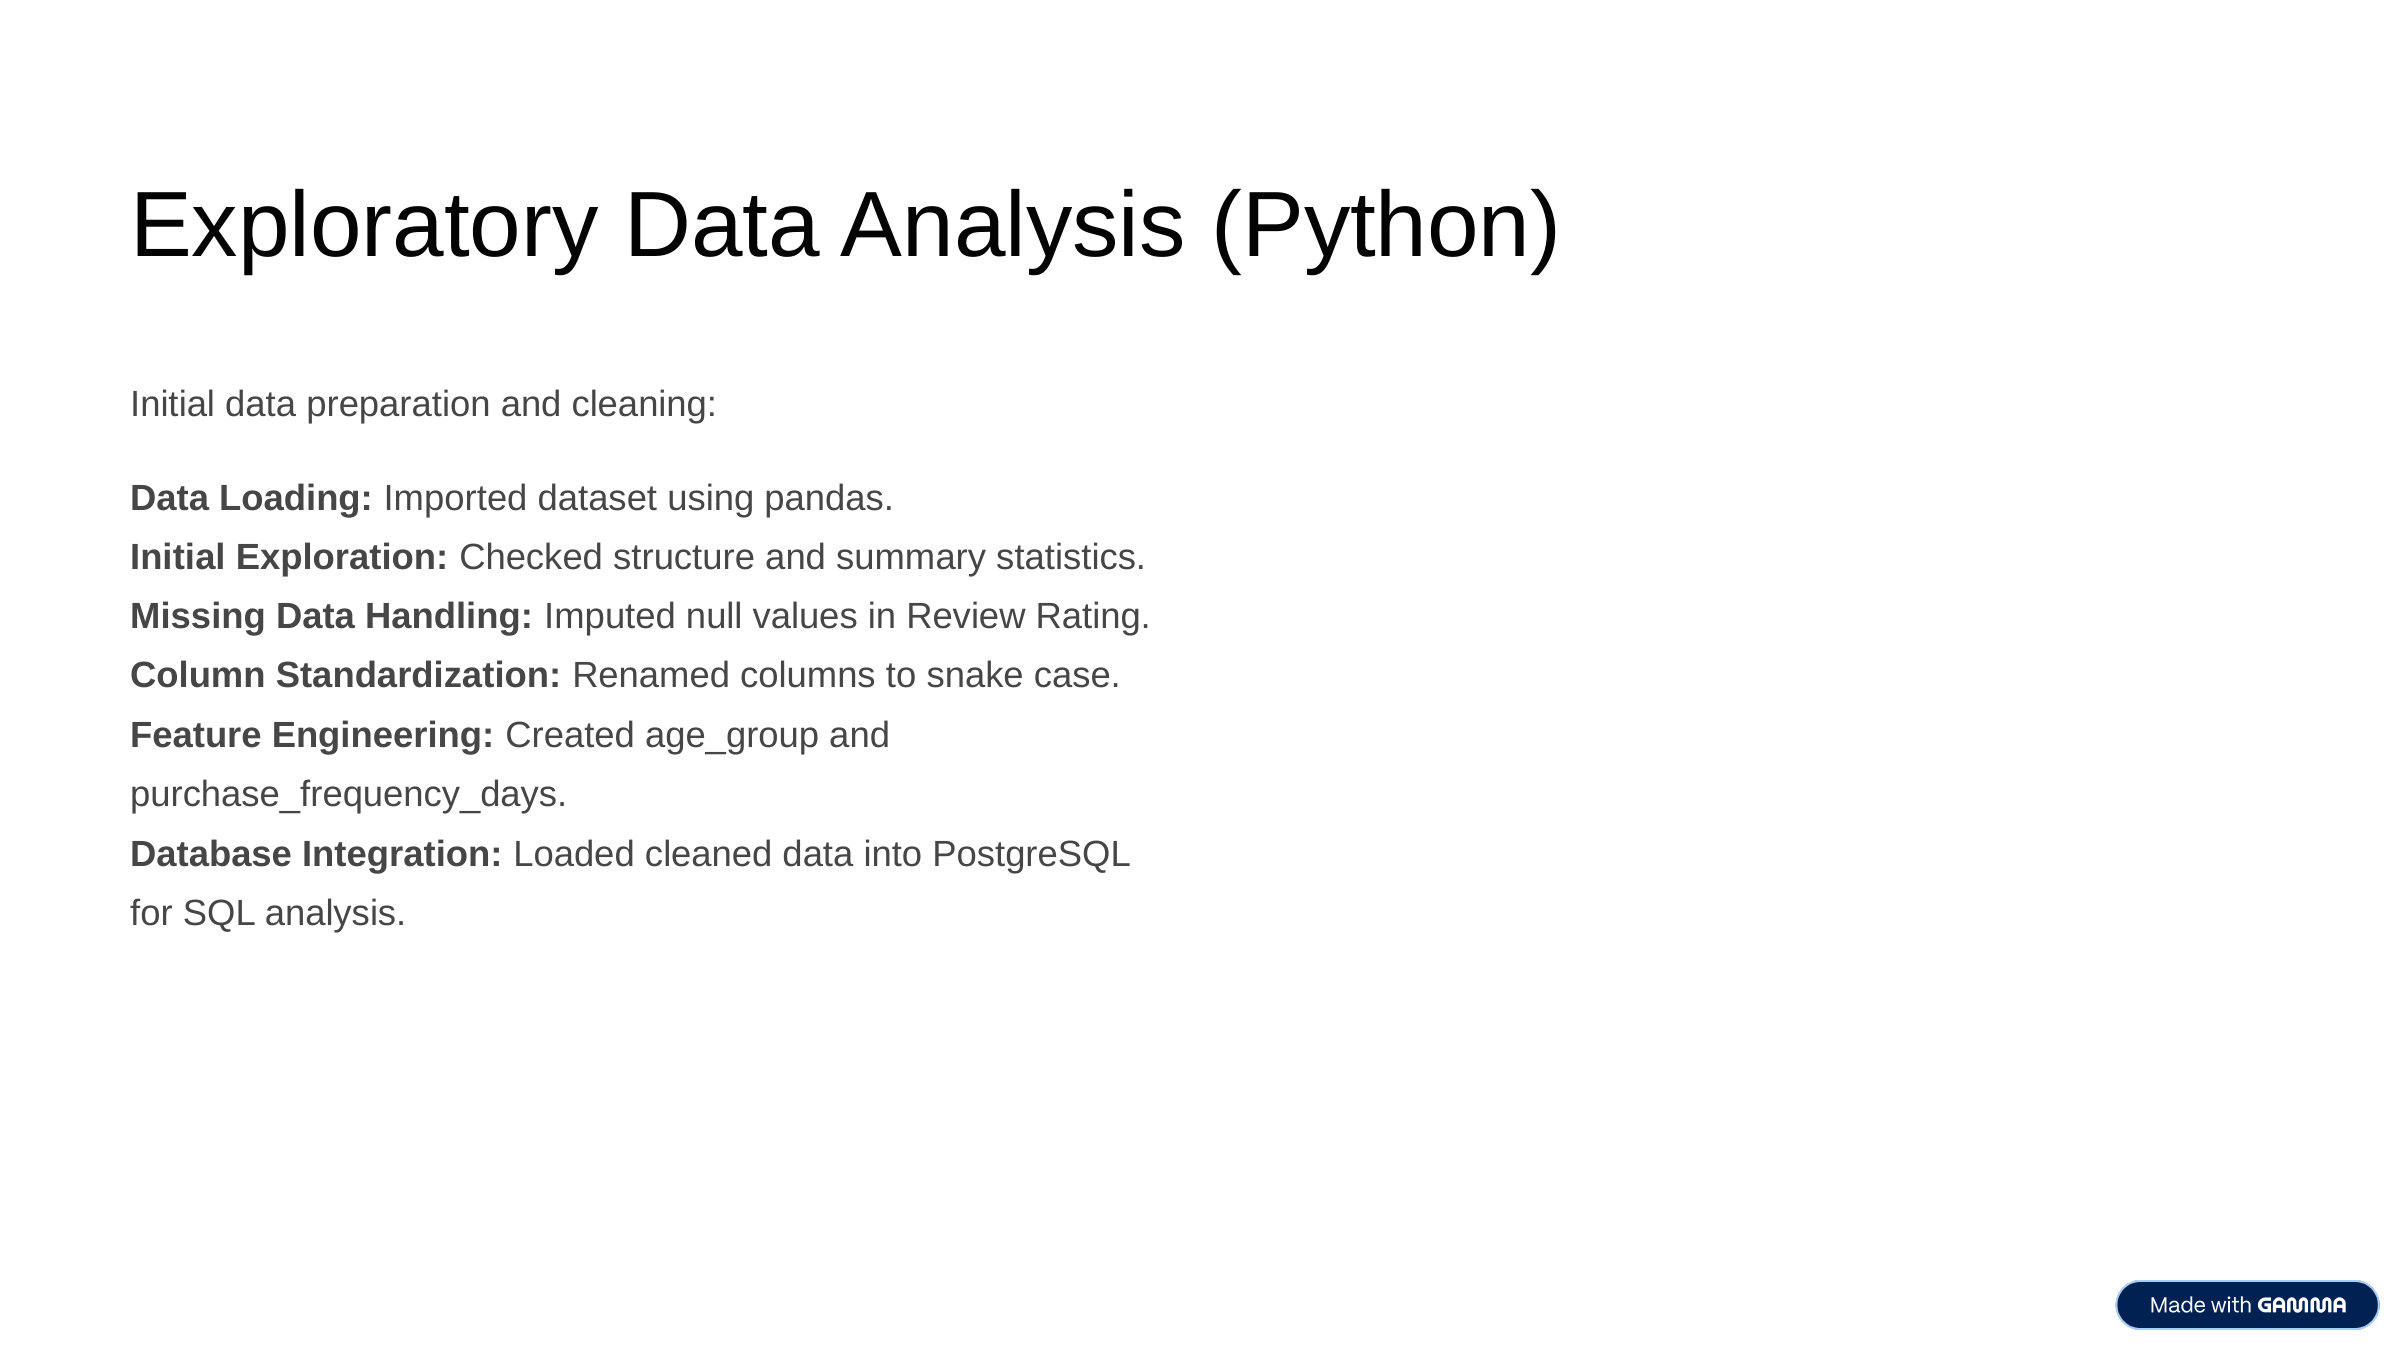

Exploratory Data Analysis (Python)
Initial data preparation and cleaning:
Data Loading: Imported dataset using pandas.
Initial Exploration: Checked structure and summary statistics.
Missing Data Handling: Imputed null values in Review Rating.
Column Standardization: Renamed columns to snake case.
Feature Engineering: Created age_group and purchase_frequency_days.
Database Integration: Loaded cleaned data into PostgreSQL for SQL analysis.